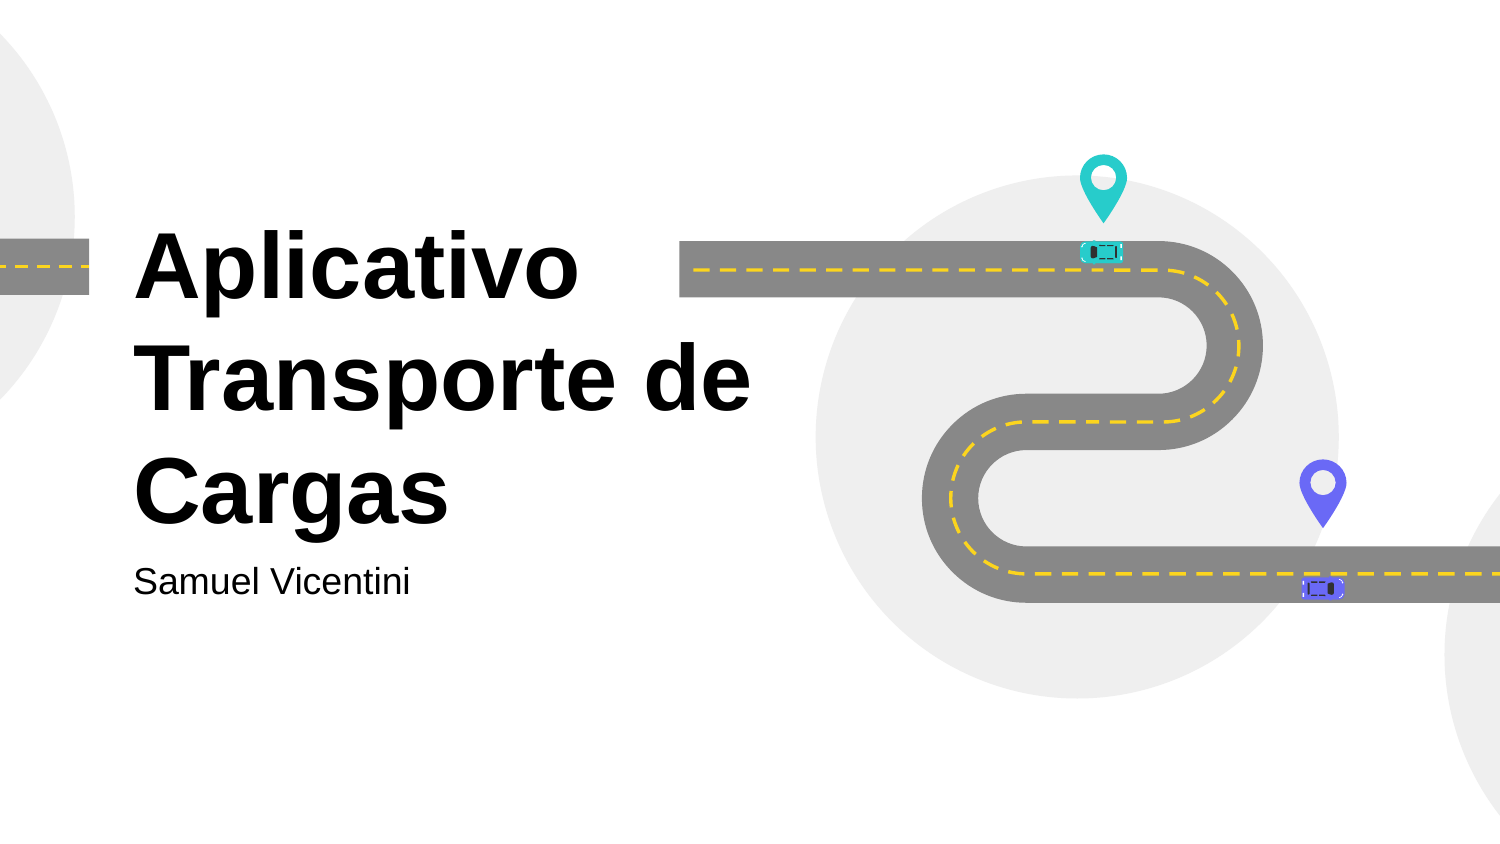

# Aplicativo Transporte de Cargas
Samuel Vicentini